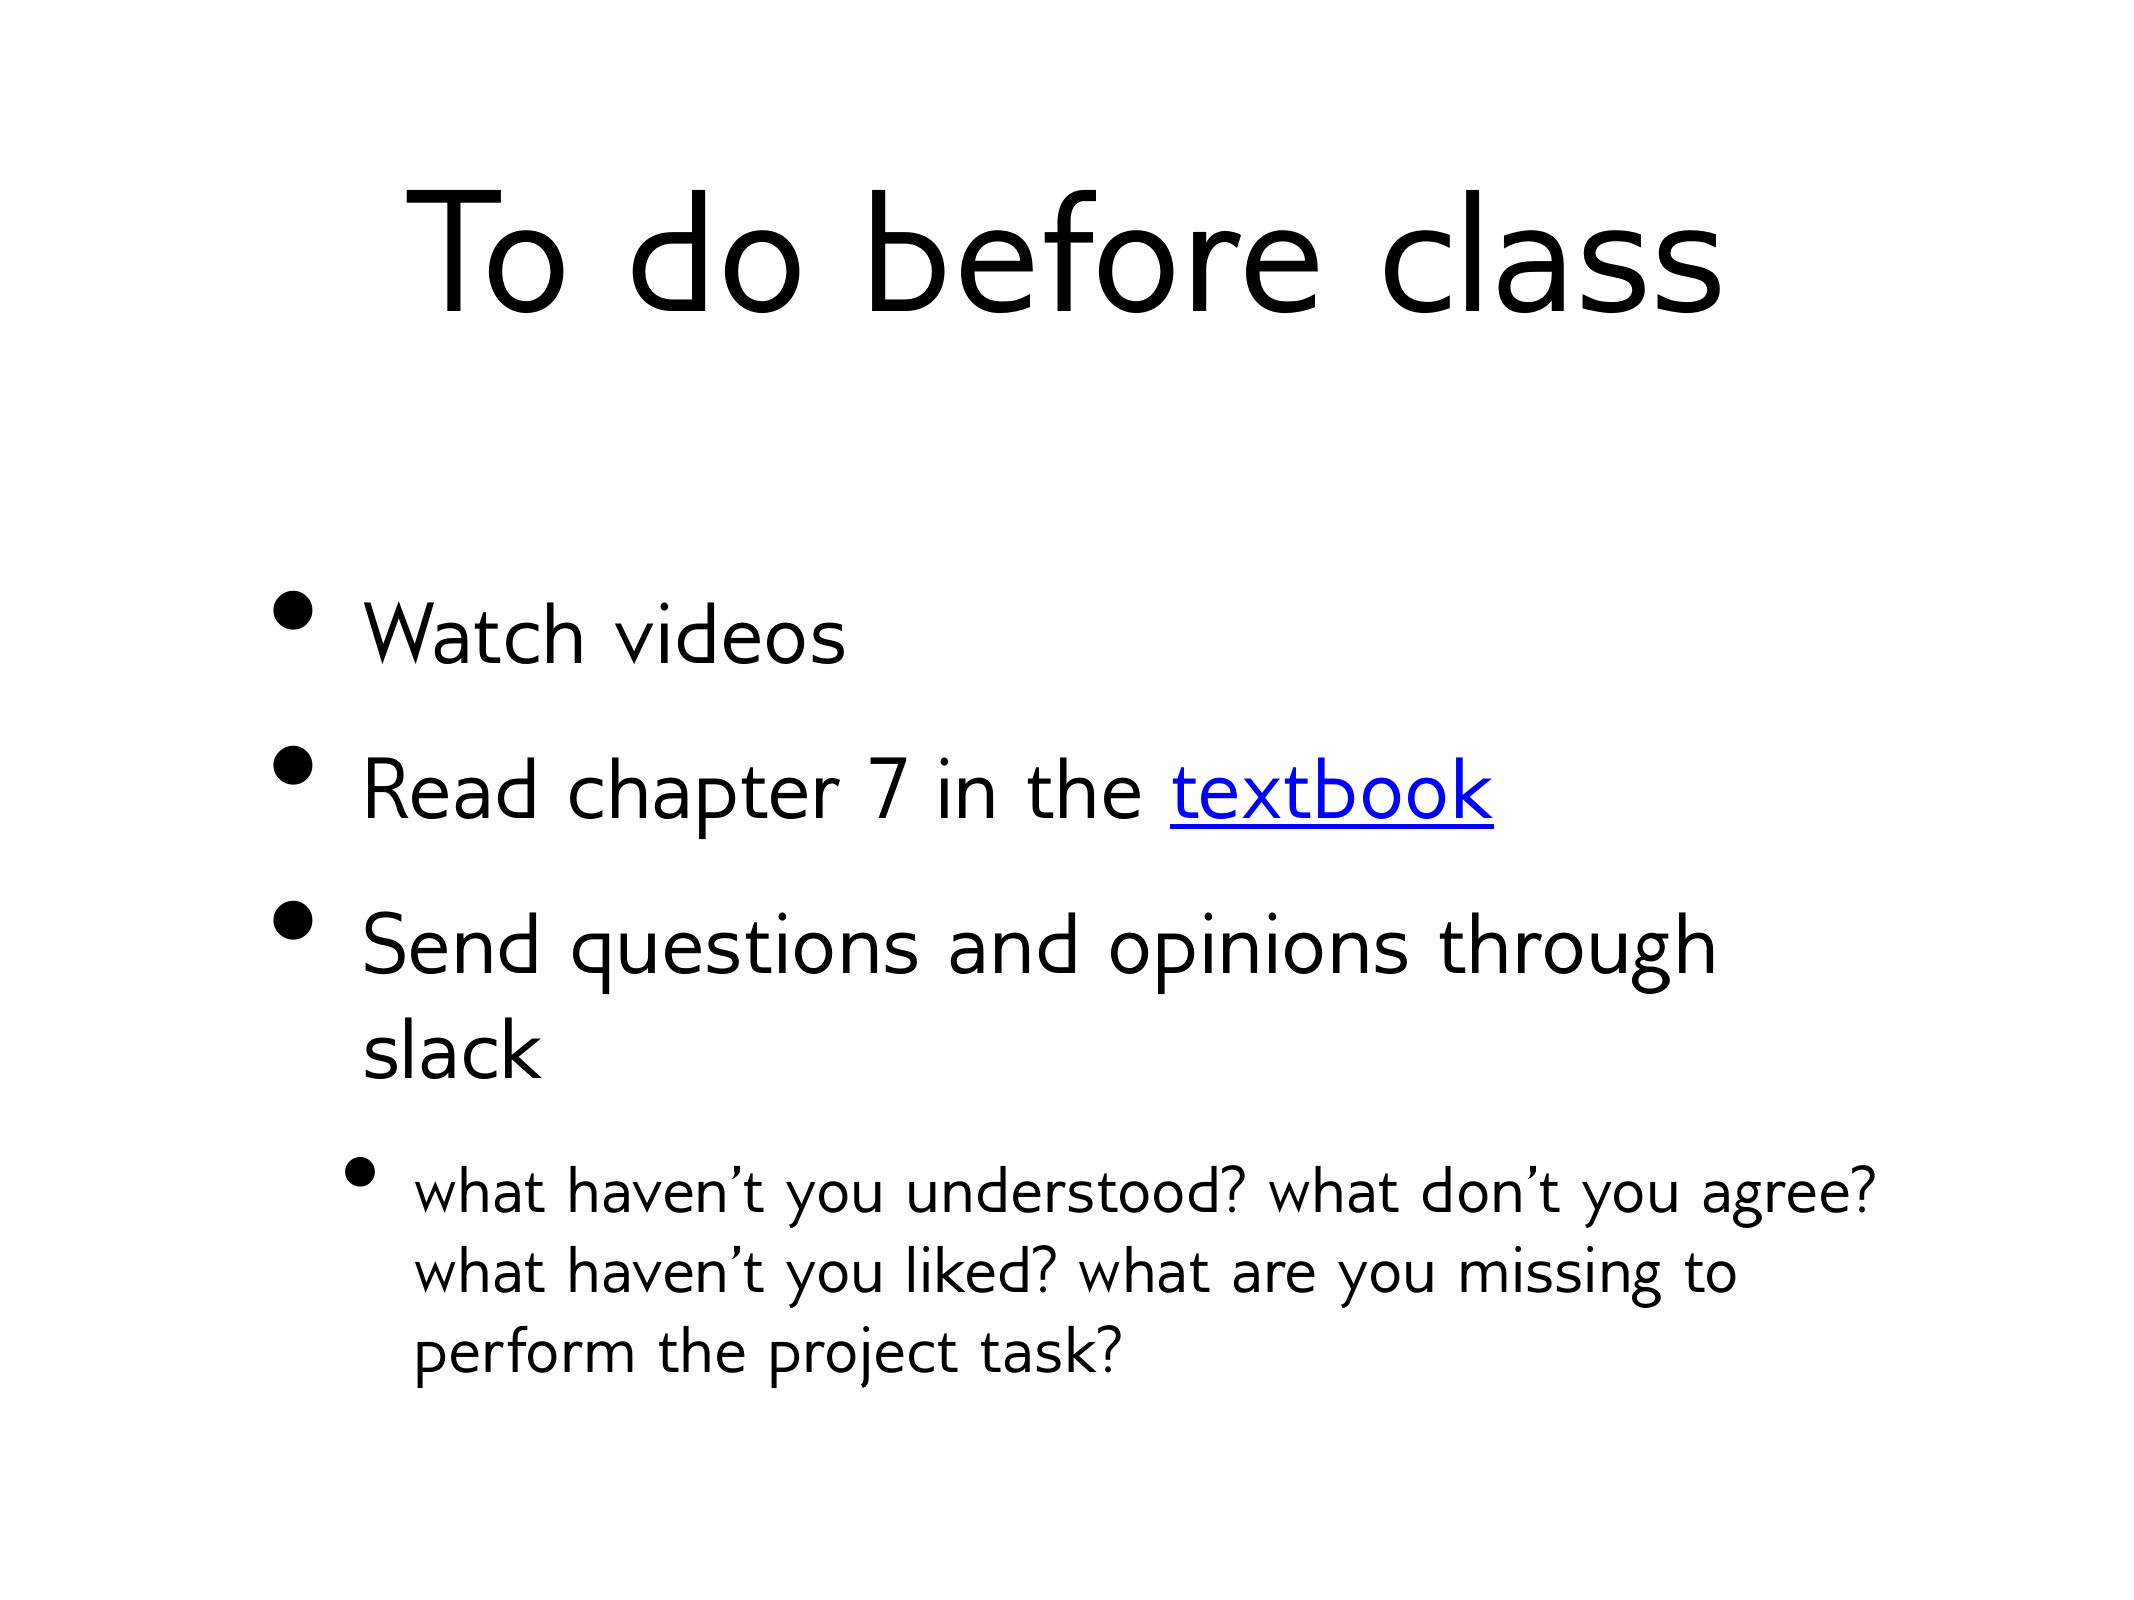

# To do before class
Watch videos
Read chapter 7 in the textbook
Send questions and opinions through slack
what haven’t you understood? what don’t you agree? what haven’t you liked? what are you missing to perform the project task?